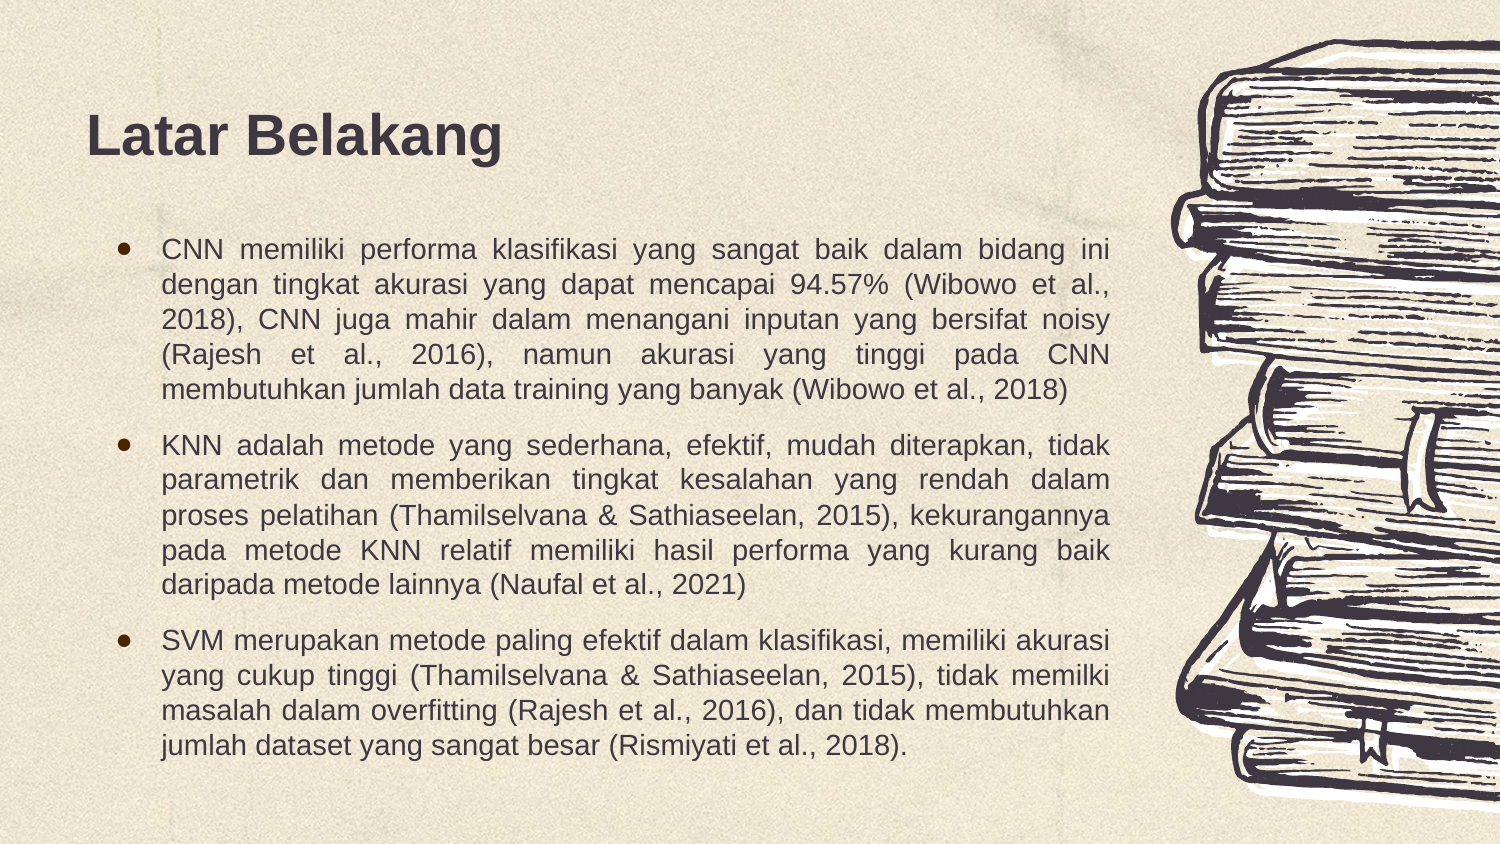

# Latar Belakang
CNN memiliki performa klasifikasi yang sangat baik dalam bidang ini dengan tingkat akurasi yang dapat mencapai 94.57% (Wibowo et al., 2018), CNN juga mahir dalam menangani inputan yang bersifat noisy (Rajesh et al., 2016), namun akurasi yang tinggi pada CNN membutuhkan jumlah data training yang banyak (Wibowo et al., 2018)
KNN adalah metode yang sederhana, efektif, mudah diterapkan, tidak parametrik dan memberikan tingkat kesalahan yang rendah dalam proses pelatihan (Thamilselvana & Sathiaseelan, 2015), kekurangannya pada metode KNN relatif memiliki hasil performa yang kurang baik daripada metode lainnya (Naufal et al., 2021)
SVM merupakan metode paling efektif dalam klasifikasi, memiliki akurasi yang cukup tinggi (Thamilselvana & Sathiaseelan, 2015), tidak memilki masalah dalam overfitting (Rajesh et al., 2016), dan tidak membutuhkan jumlah dataset yang sangat besar (Rismiyati et al., 2018).